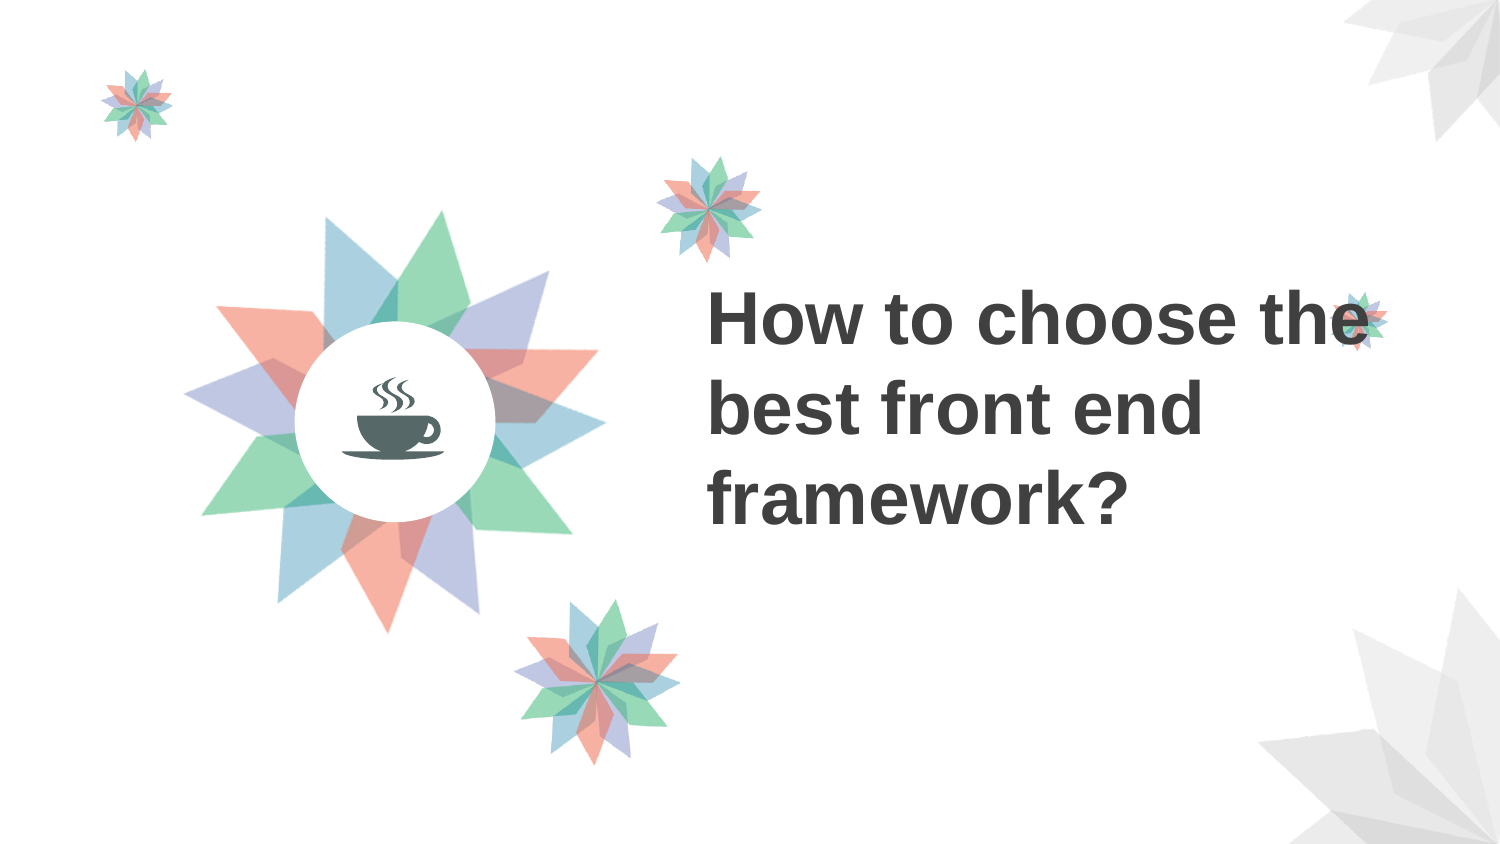

How to choose the best front end framework?